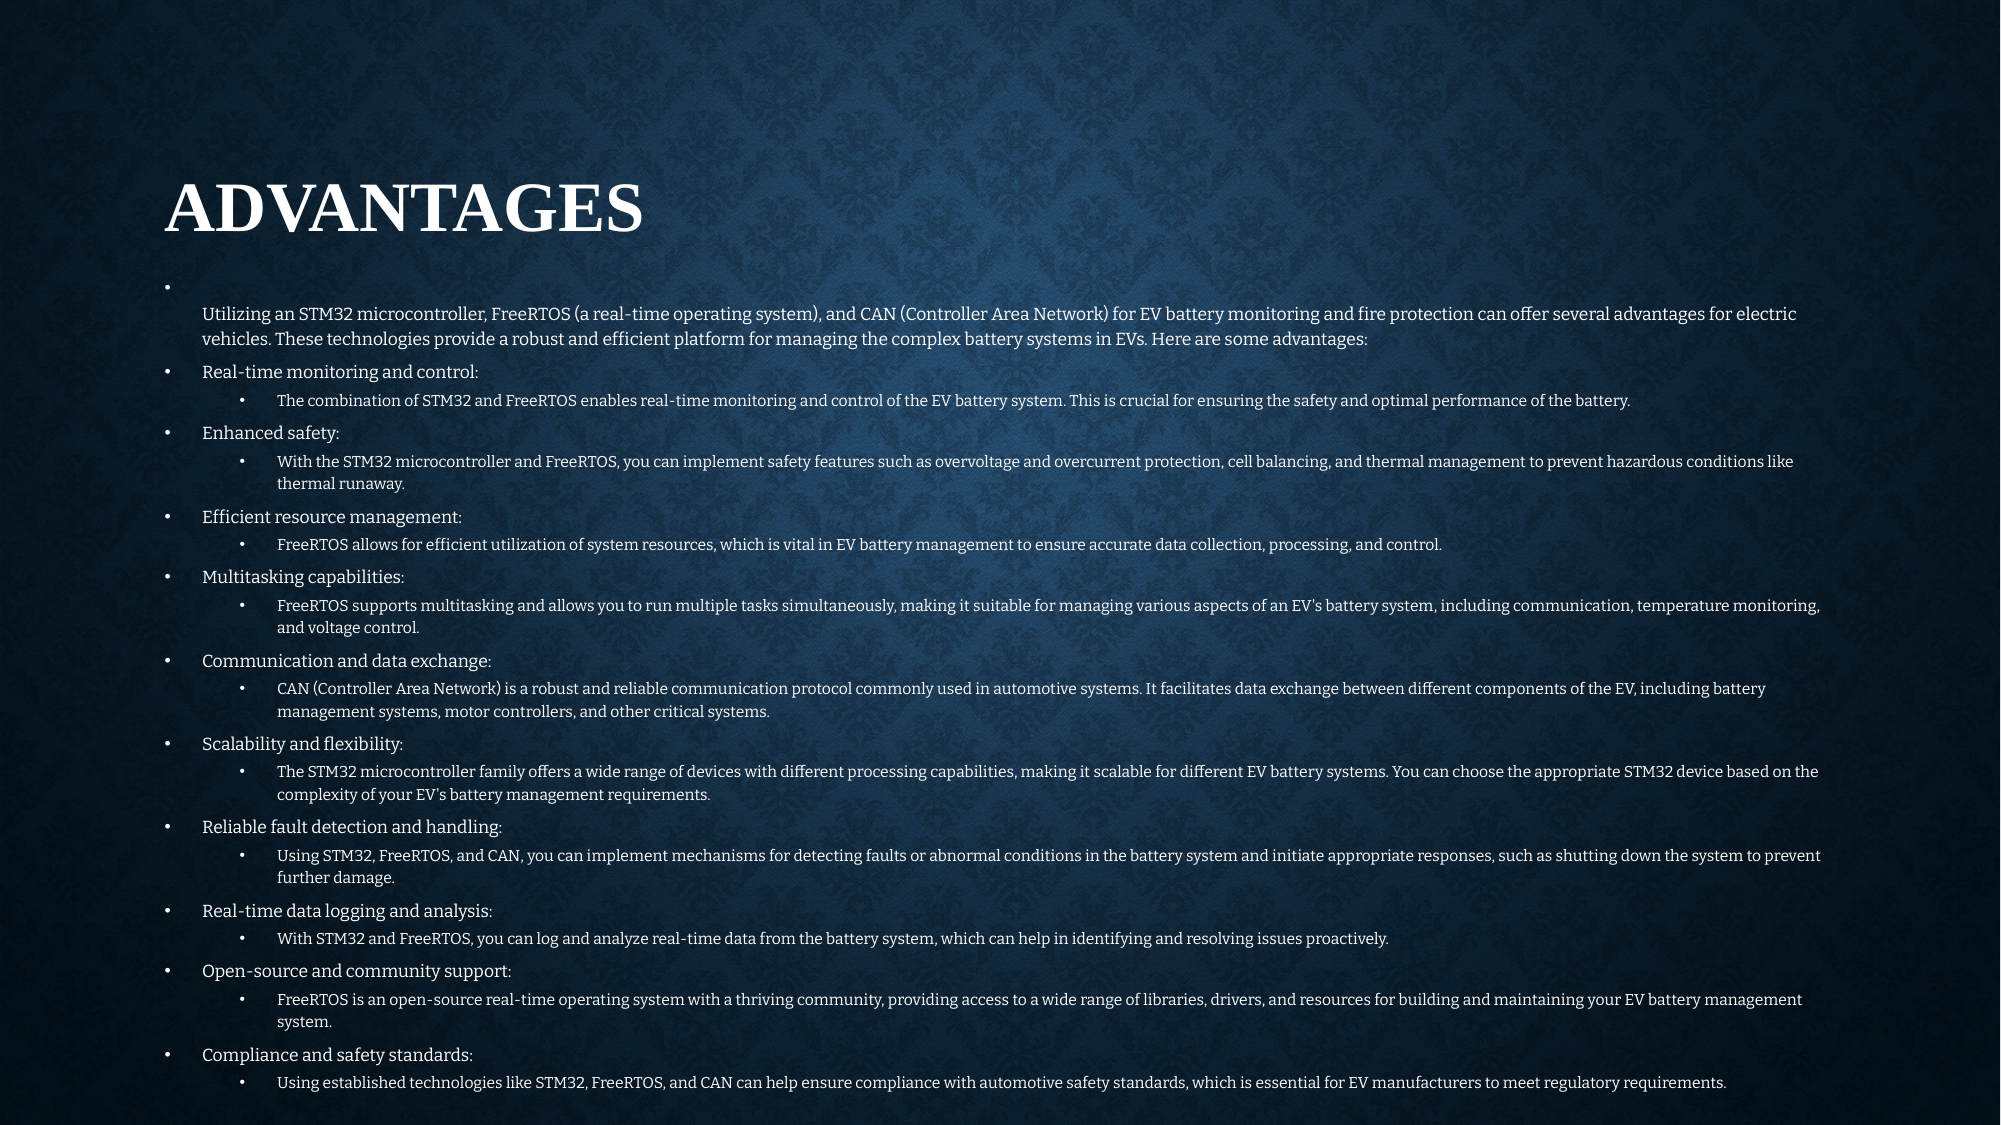

# advantages
Utilizing an STM32 microcontroller, FreeRTOS (a real-time operating system), and CAN (Controller Area Network) for EV battery monitoring and fire protection can offer several advantages for electric vehicles. These technologies provide a robust and efficient platform for managing the complex battery systems in EVs. Here are some advantages:
Real-time monitoring and control:
The combination of STM32 and FreeRTOS enables real-time monitoring and control of the EV battery system. This is crucial for ensuring the safety and optimal performance of the battery.
Enhanced safety:
With the STM32 microcontroller and FreeRTOS, you can implement safety features such as overvoltage and overcurrent protection, cell balancing, and thermal management to prevent hazardous conditions like thermal runaway.
Efficient resource management:
FreeRTOS allows for efficient utilization of system resources, which is vital in EV battery management to ensure accurate data collection, processing, and control.
Multitasking capabilities:
FreeRTOS supports multitasking and allows you to run multiple tasks simultaneously, making it suitable for managing various aspects of an EV's battery system, including communication, temperature monitoring, and voltage control.
Communication and data exchange:
CAN (Controller Area Network) is a robust and reliable communication protocol commonly used in automotive systems. It facilitates data exchange between different components of the EV, including battery management systems, motor controllers, and other critical systems.
Scalability and flexibility:
The STM32 microcontroller family offers a wide range of devices with different processing capabilities, making it scalable for different EV battery systems. You can choose the appropriate STM32 device based on the complexity of your EV's battery management requirements.
Reliable fault detection and handling:
Using STM32, FreeRTOS, and CAN, you can implement mechanisms for detecting faults or abnormal conditions in the battery system and initiate appropriate responses, such as shutting down the system to prevent further damage.
Real-time data logging and analysis:
With STM32 and FreeRTOS, you can log and analyze real-time data from the battery system, which can help in identifying and resolving issues proactively.
Open-source and community support:
FreeRTOS is an open-source real-time operating system with a thriving community, providing access to a wide range of libraries, drivers, and resources for building and maintaining your EV battery management system.
Compliance and safety standards:
Using established technologies like STM32, FreeRTOS, and CAN can help ensure compliance with automotive safety standards, which is essential for EV manufacturers to meet regulatory requirements.